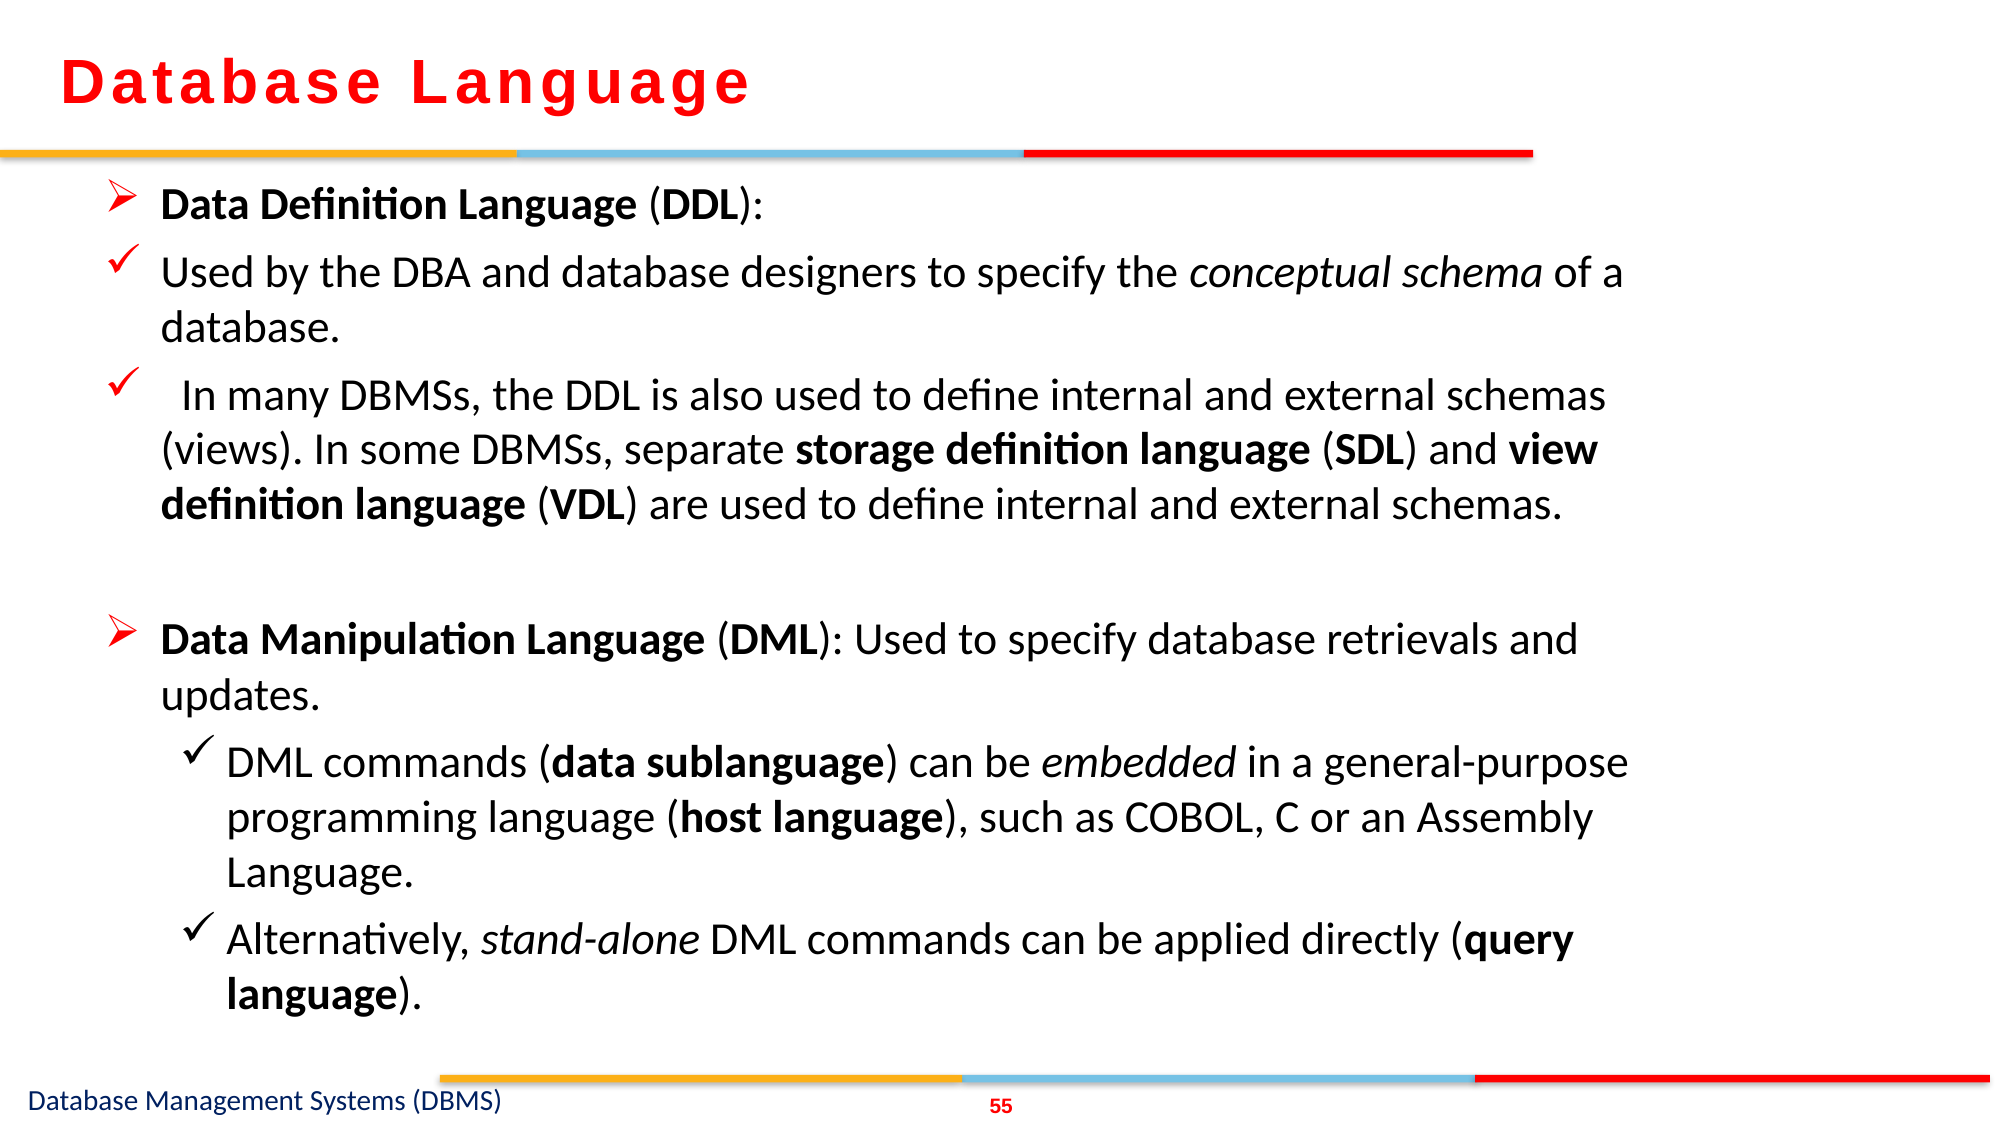

Database Language
Data Definition Language (DDL):
Used by the DBA and database designers to specify the conceptual schema of a database.
  In many DBMSs, the DDL is also used to define internal and external schemas (views). In some DBMSs, separate storage definition language (SDL) and view definition language (VDL) are used to define internal and external schemas.

Data Manipulation Language (DML): Used to specify database retrievals and updates.
DML commands (data sublanguage) can be embedded in a general-purpose programming language (host language), such as COBOL, C or an Assembly Language.
Alternatively, stand-alone DML commands can be applied directly (query language).